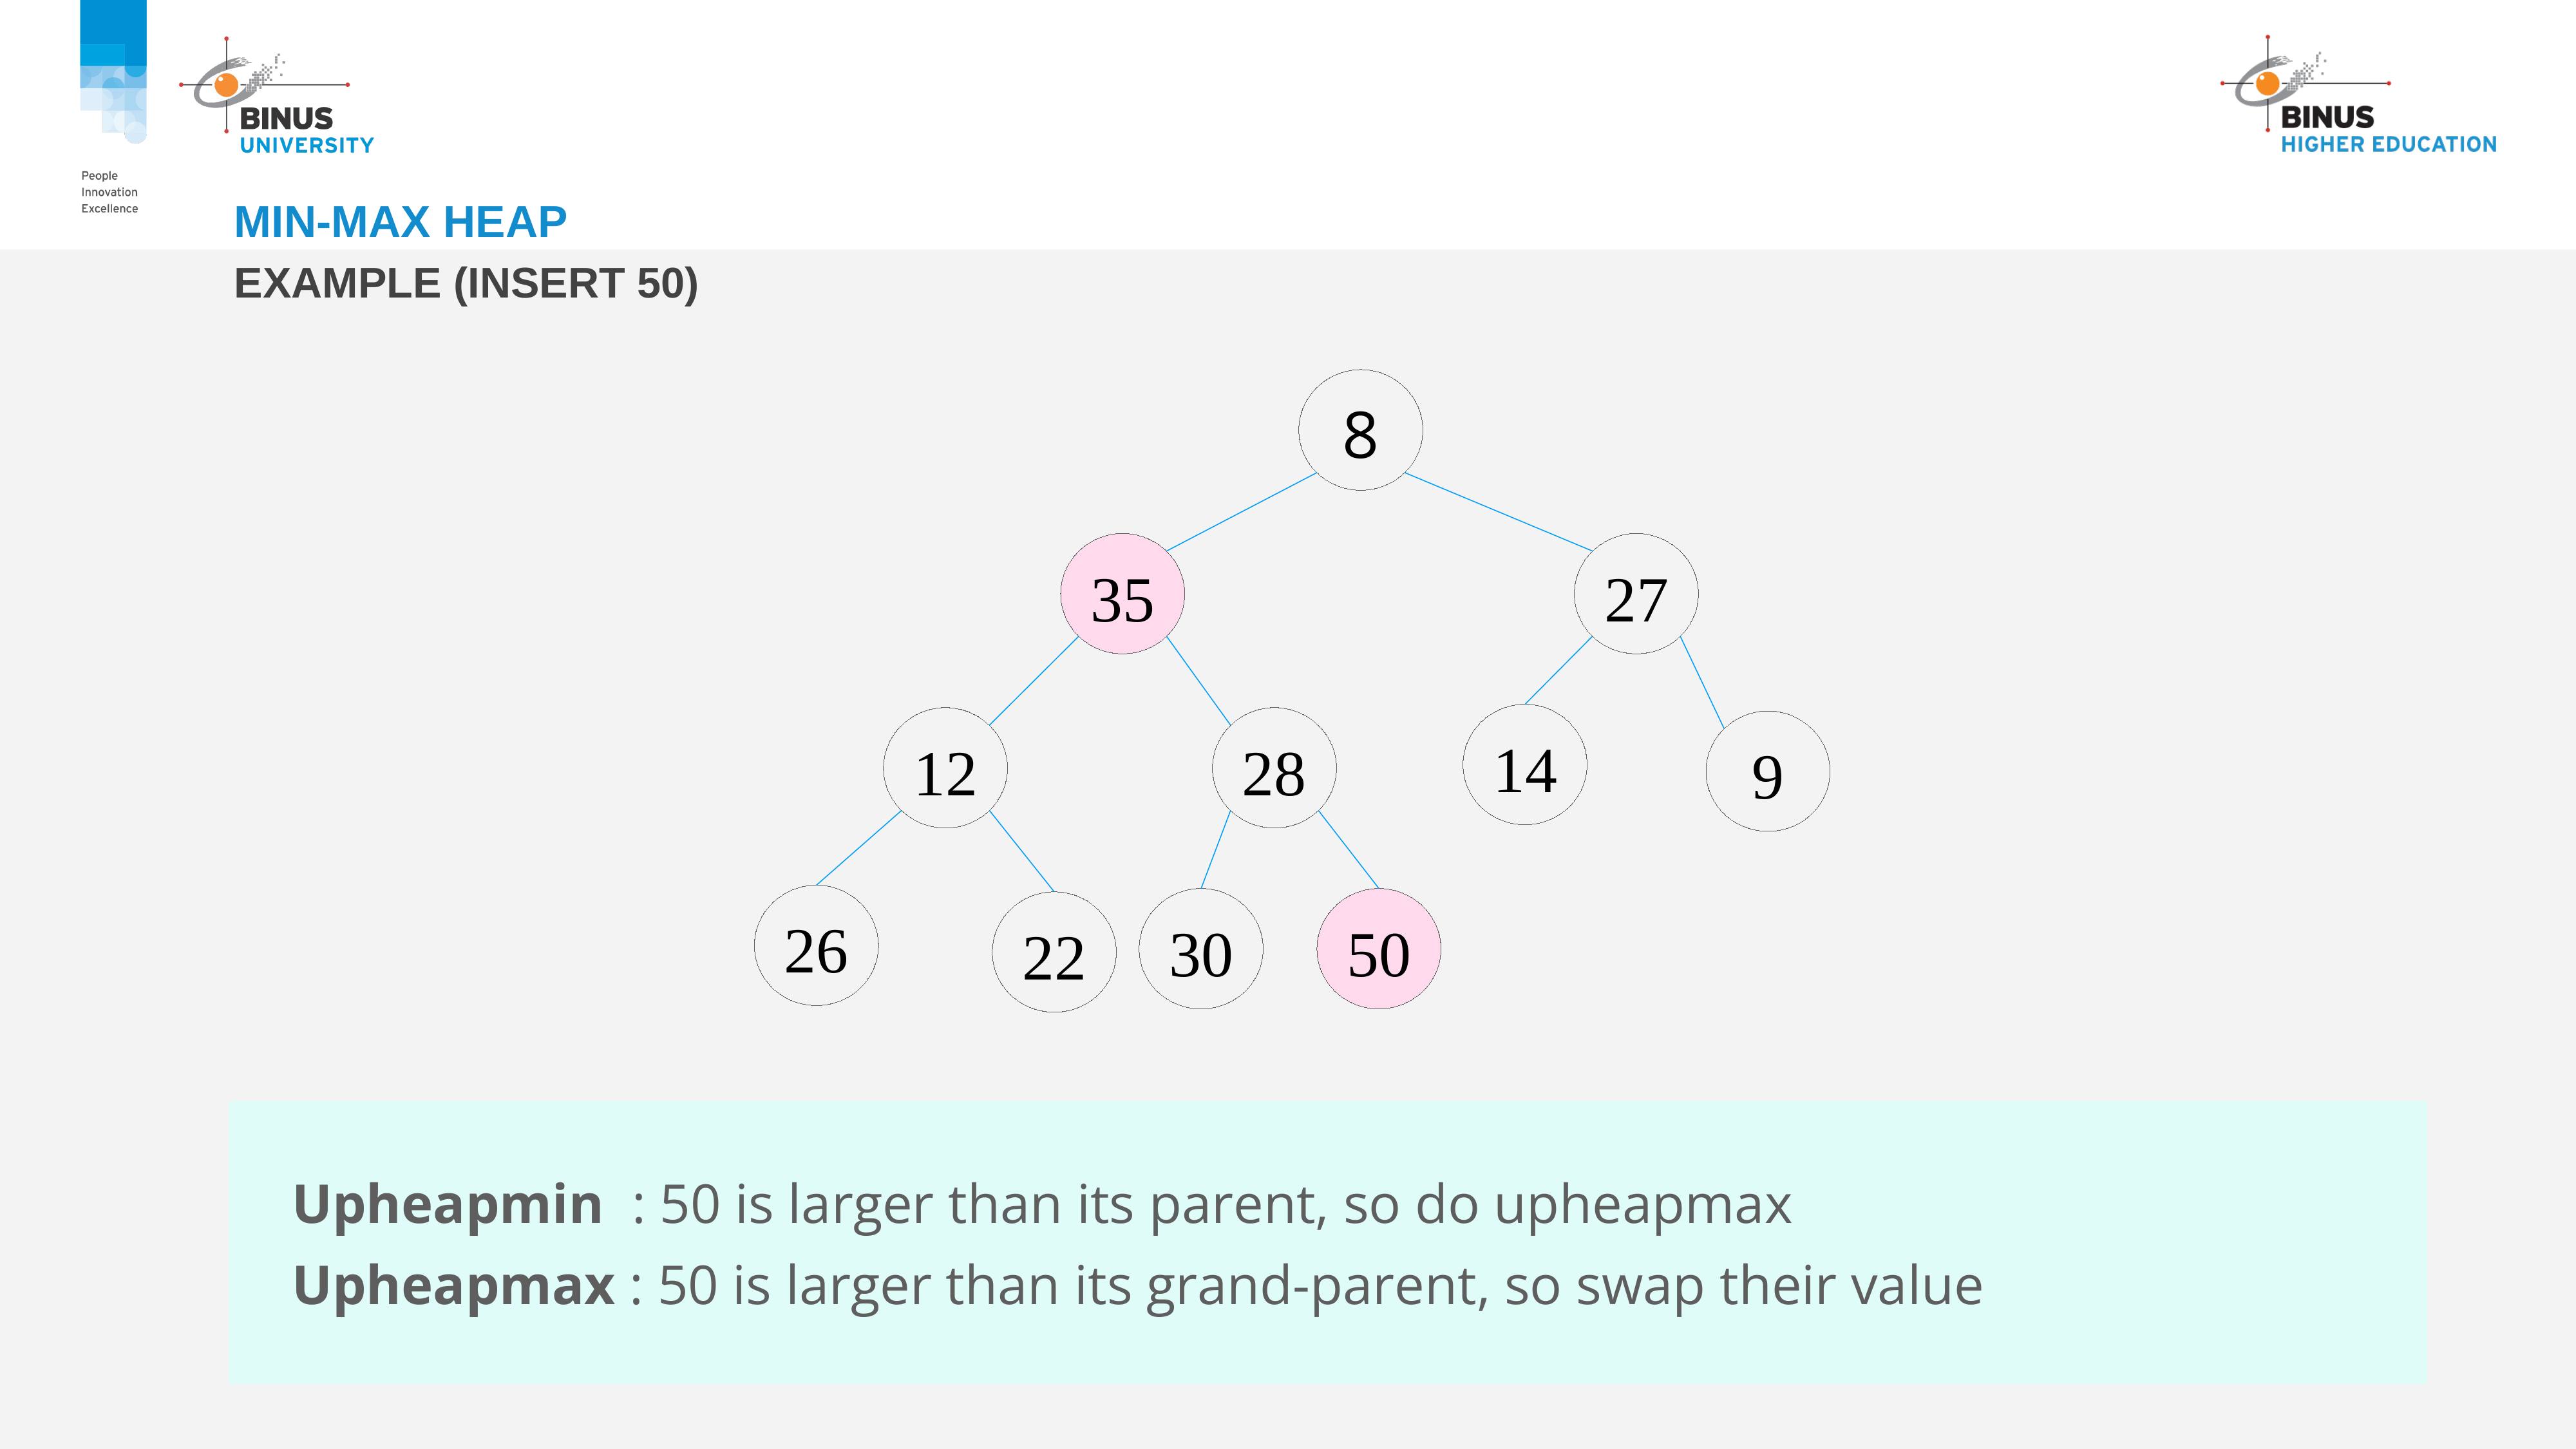

# Min-Max Heap
EXAMPLE (Insert 50)

8
35
27
14
12
28
9
26
30
50
22

Upheapmin  : 50 is larger than its parent, so do upheapmax
Upheapmax : 50 is larger than its grand-parent, so swap their value